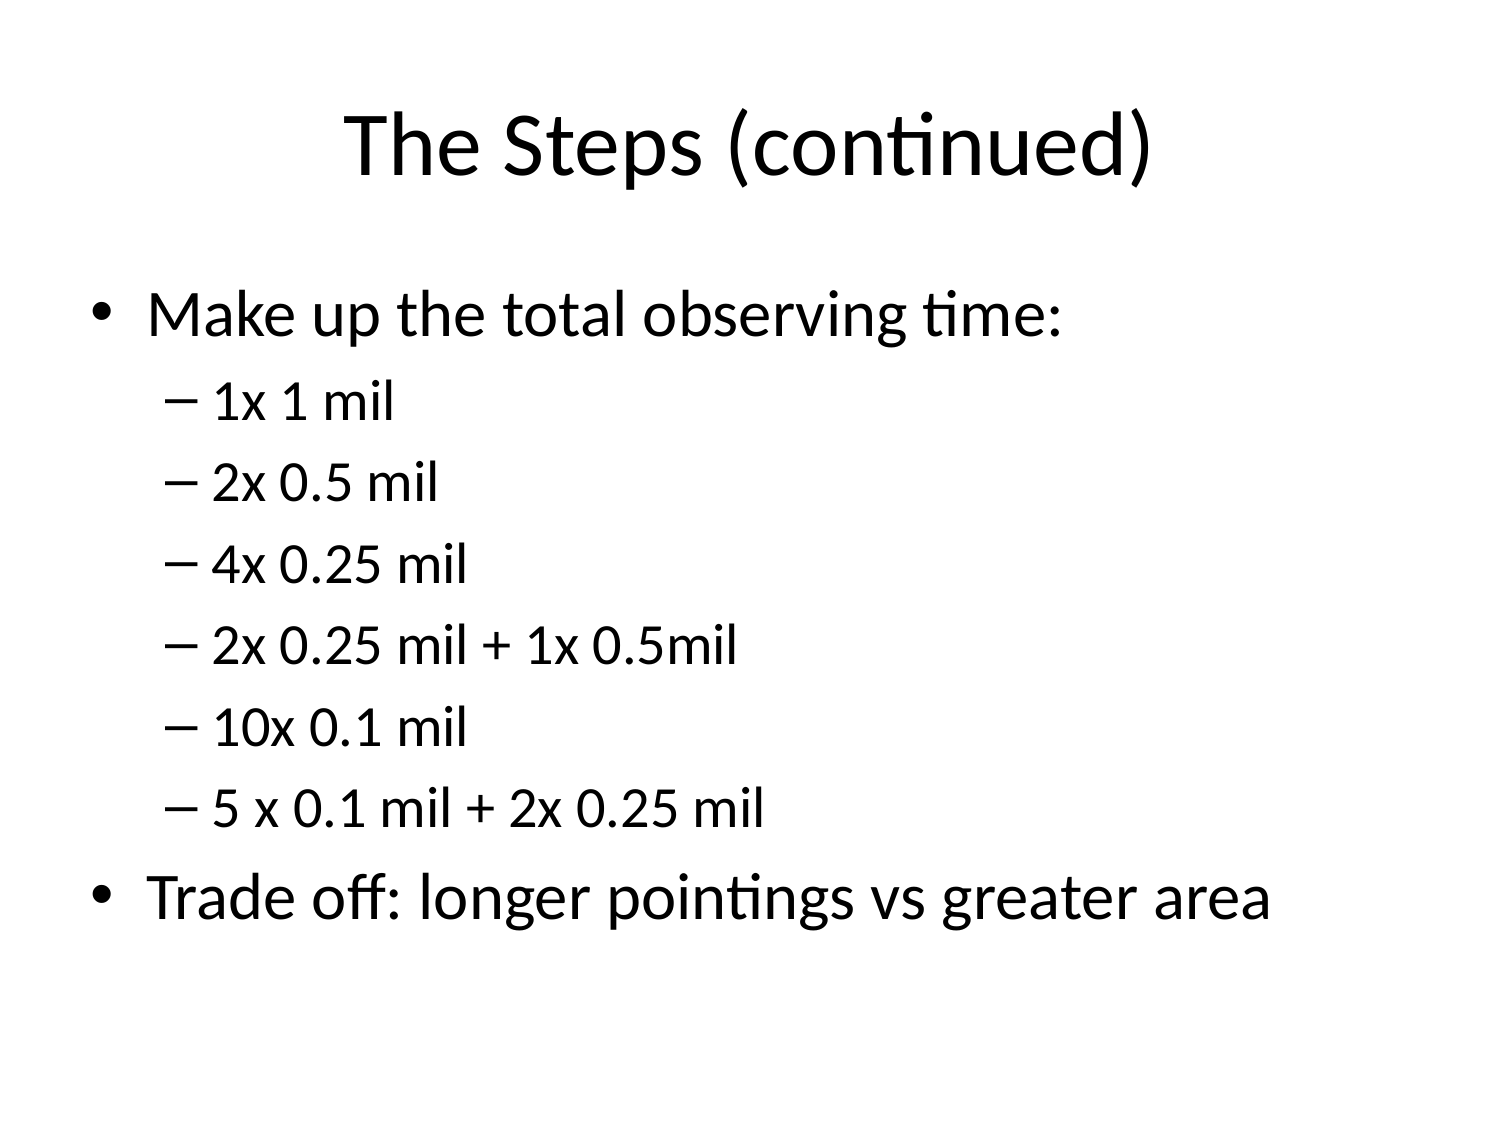

# The Steps (continued)
Make up the total observing time:
1x 1 mil
2x 0.5 mil
4x 0.25 mil
2x 0.25 mil + 1x 0.5mil
10x 0.1 mil
5 x 0.1 mil + 2x 0.25 mil
Trade off: longer pointings vs greater area